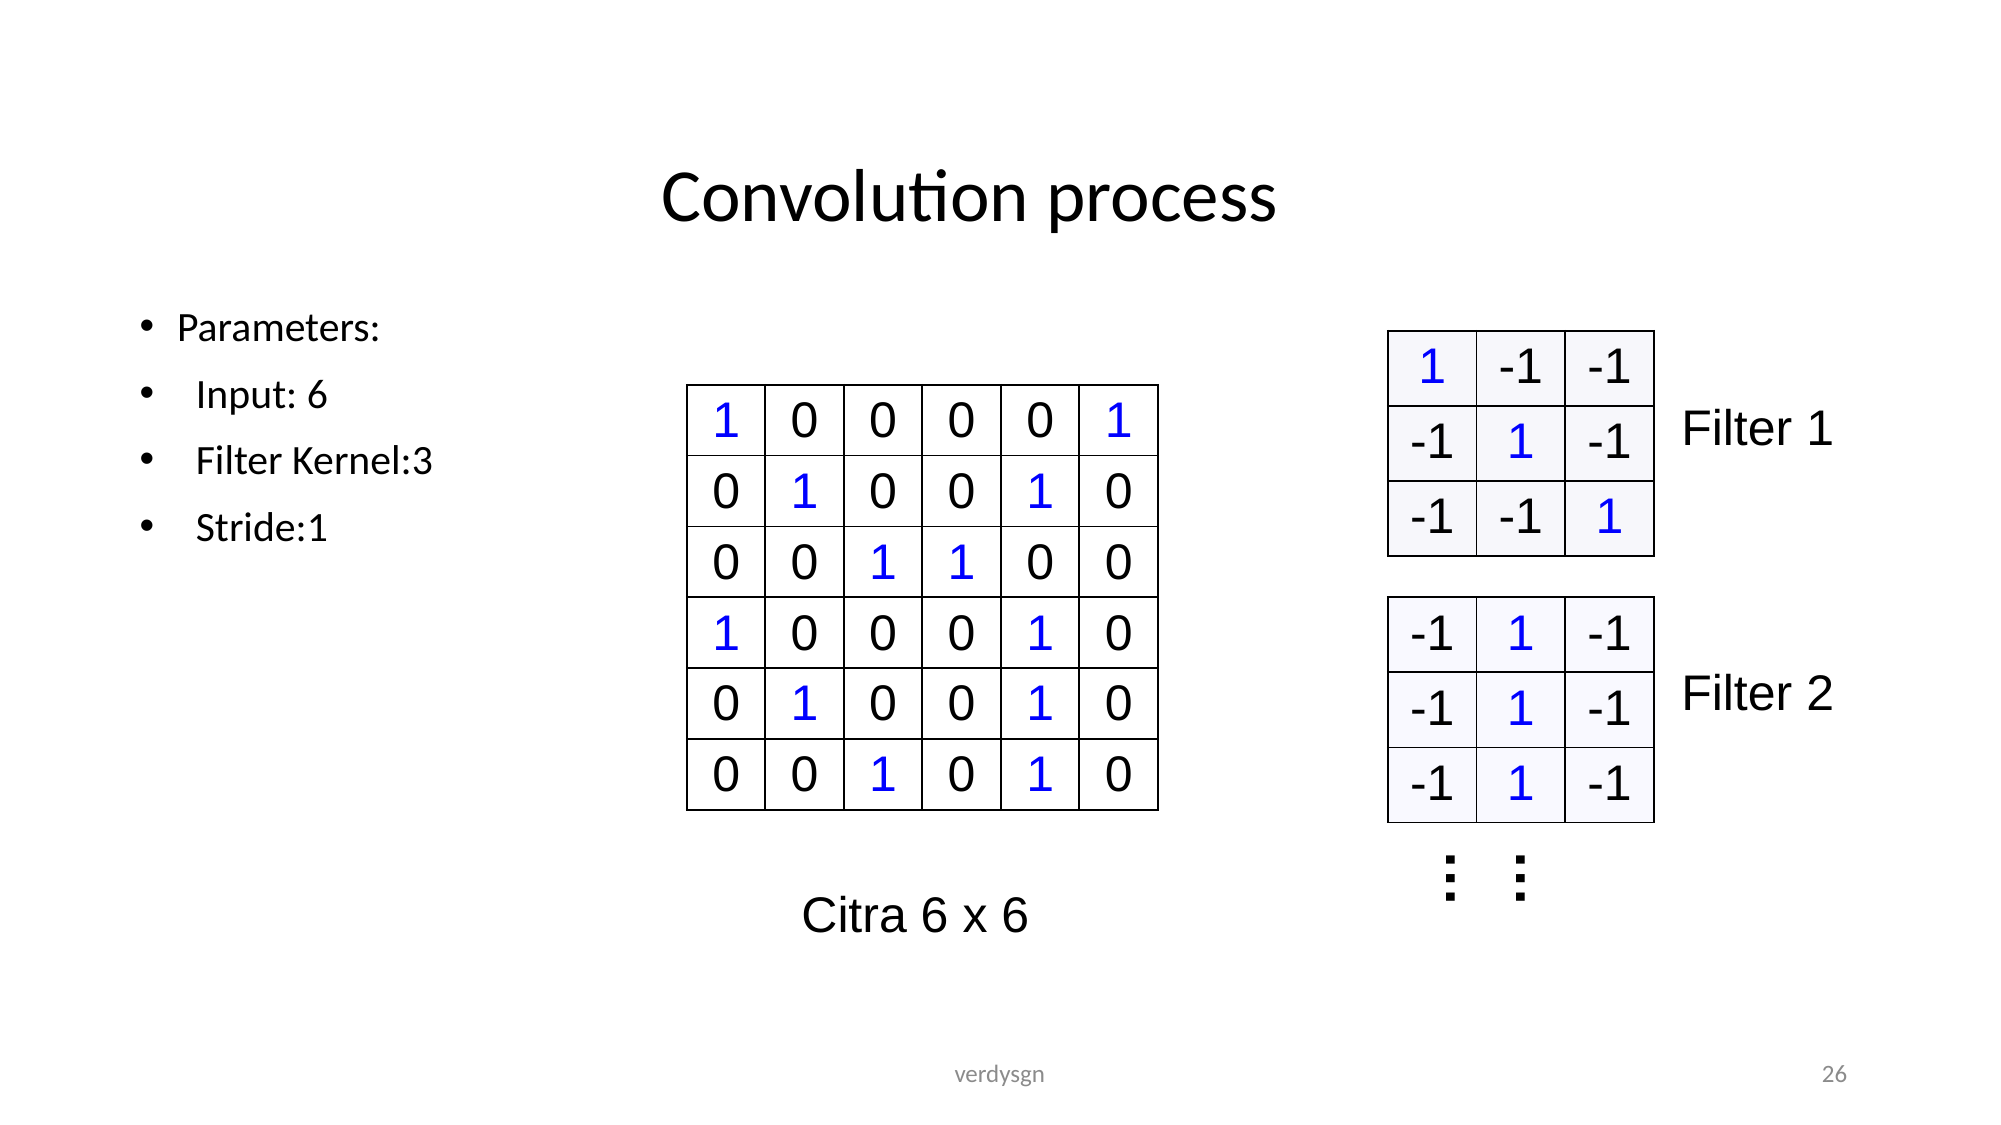

# Convolution process
Parameters:
Input: 6
Filter Kernel:3
Stride:1
| 1 | -1 | -1 |
| --- | --- | --- |
| -1 | 1 | -1 |
| -1 | -1 | 1 |
| 1 | 0 | 0 | 0 | 0 | 1 |
| --- | --- | --- | --- | --- | --- |
| 0 | 1 | 0 | 0 | 1 | 0 |
| 0 | 0 | 1 | 1 | 0 | 0 |
| 1 | 0 | 0 | 0 | 1 | 0 |
| 0 | 1 | 0 | 0 | 1 | 0 |
| 0 | 0 | 1 | 0 | 1 | 0 |
Filter 1
| -1 | 1 | -1 |
| --- | --- | --- |
| -1 | 1 | -1 |
| -1 | 1 | -1 |
Filter 2
……
Citra 6 x 6
verdysgn
26